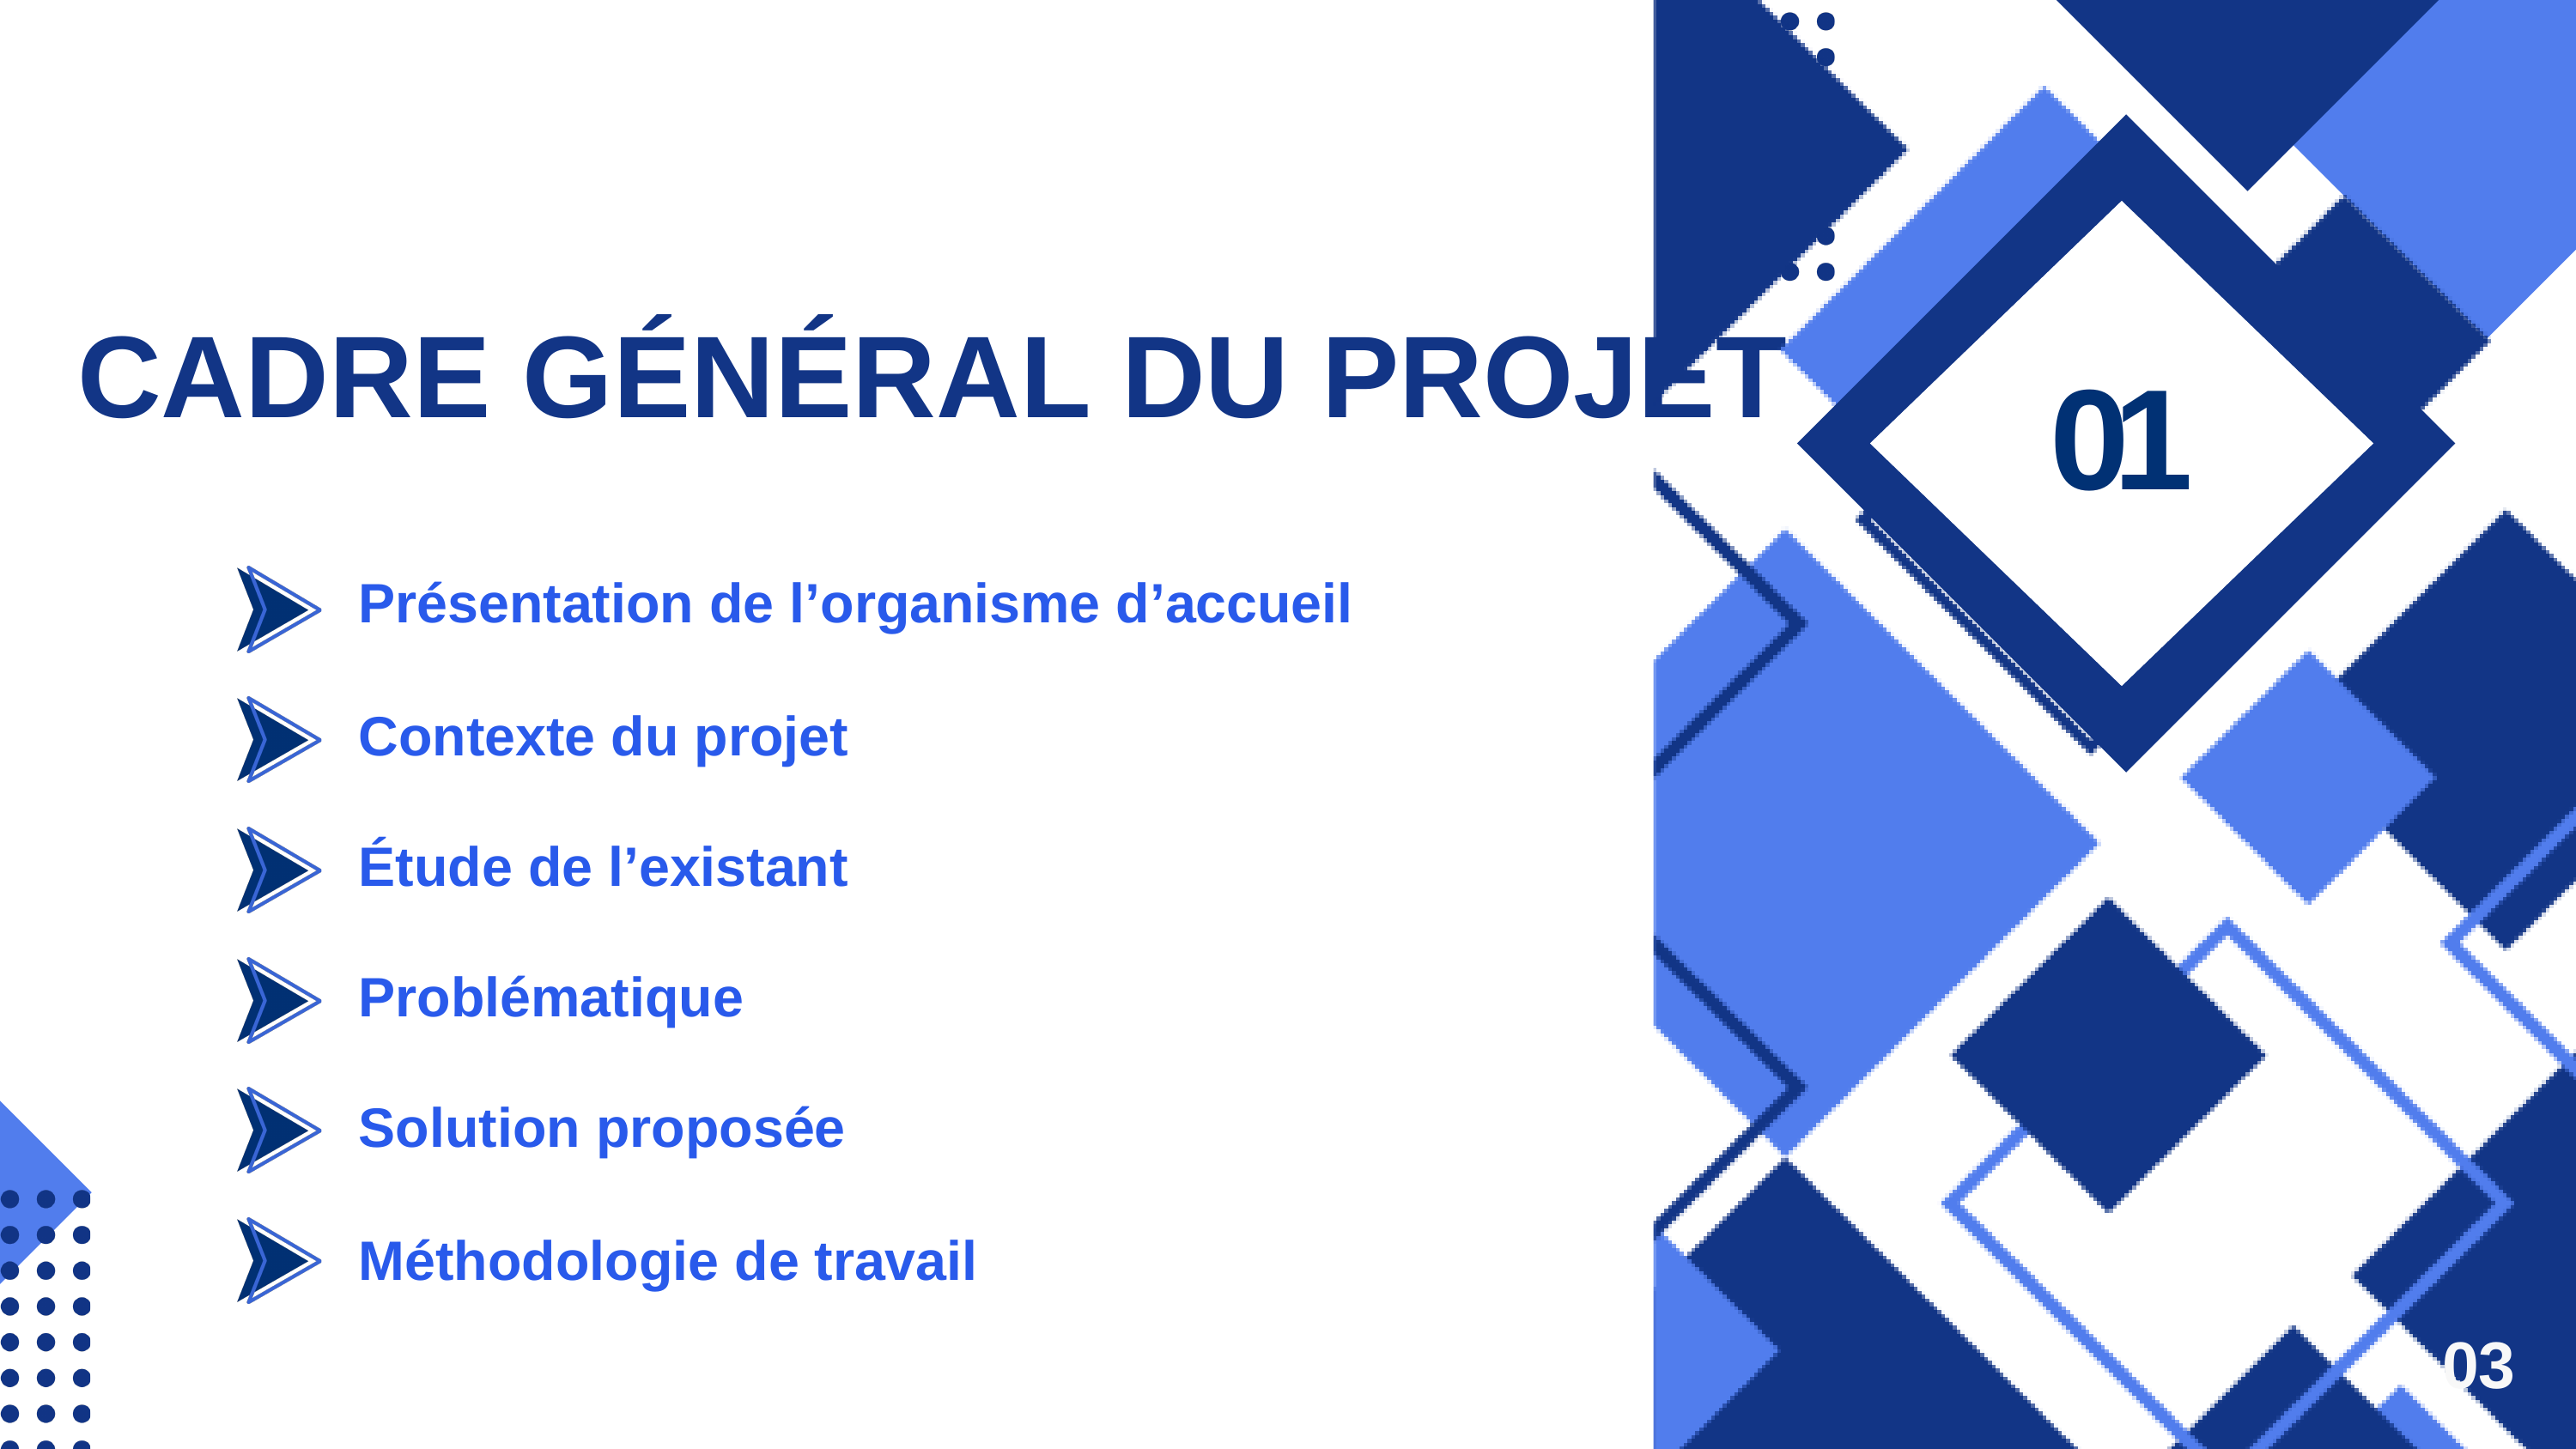

CADRE GÉNÉRAL DU PROJET
01
Présentation de l’organisme d’accueil

Contexte du projet

Étude de l’existant

Problématique

Solution proposée

Méthodologie de travail

03